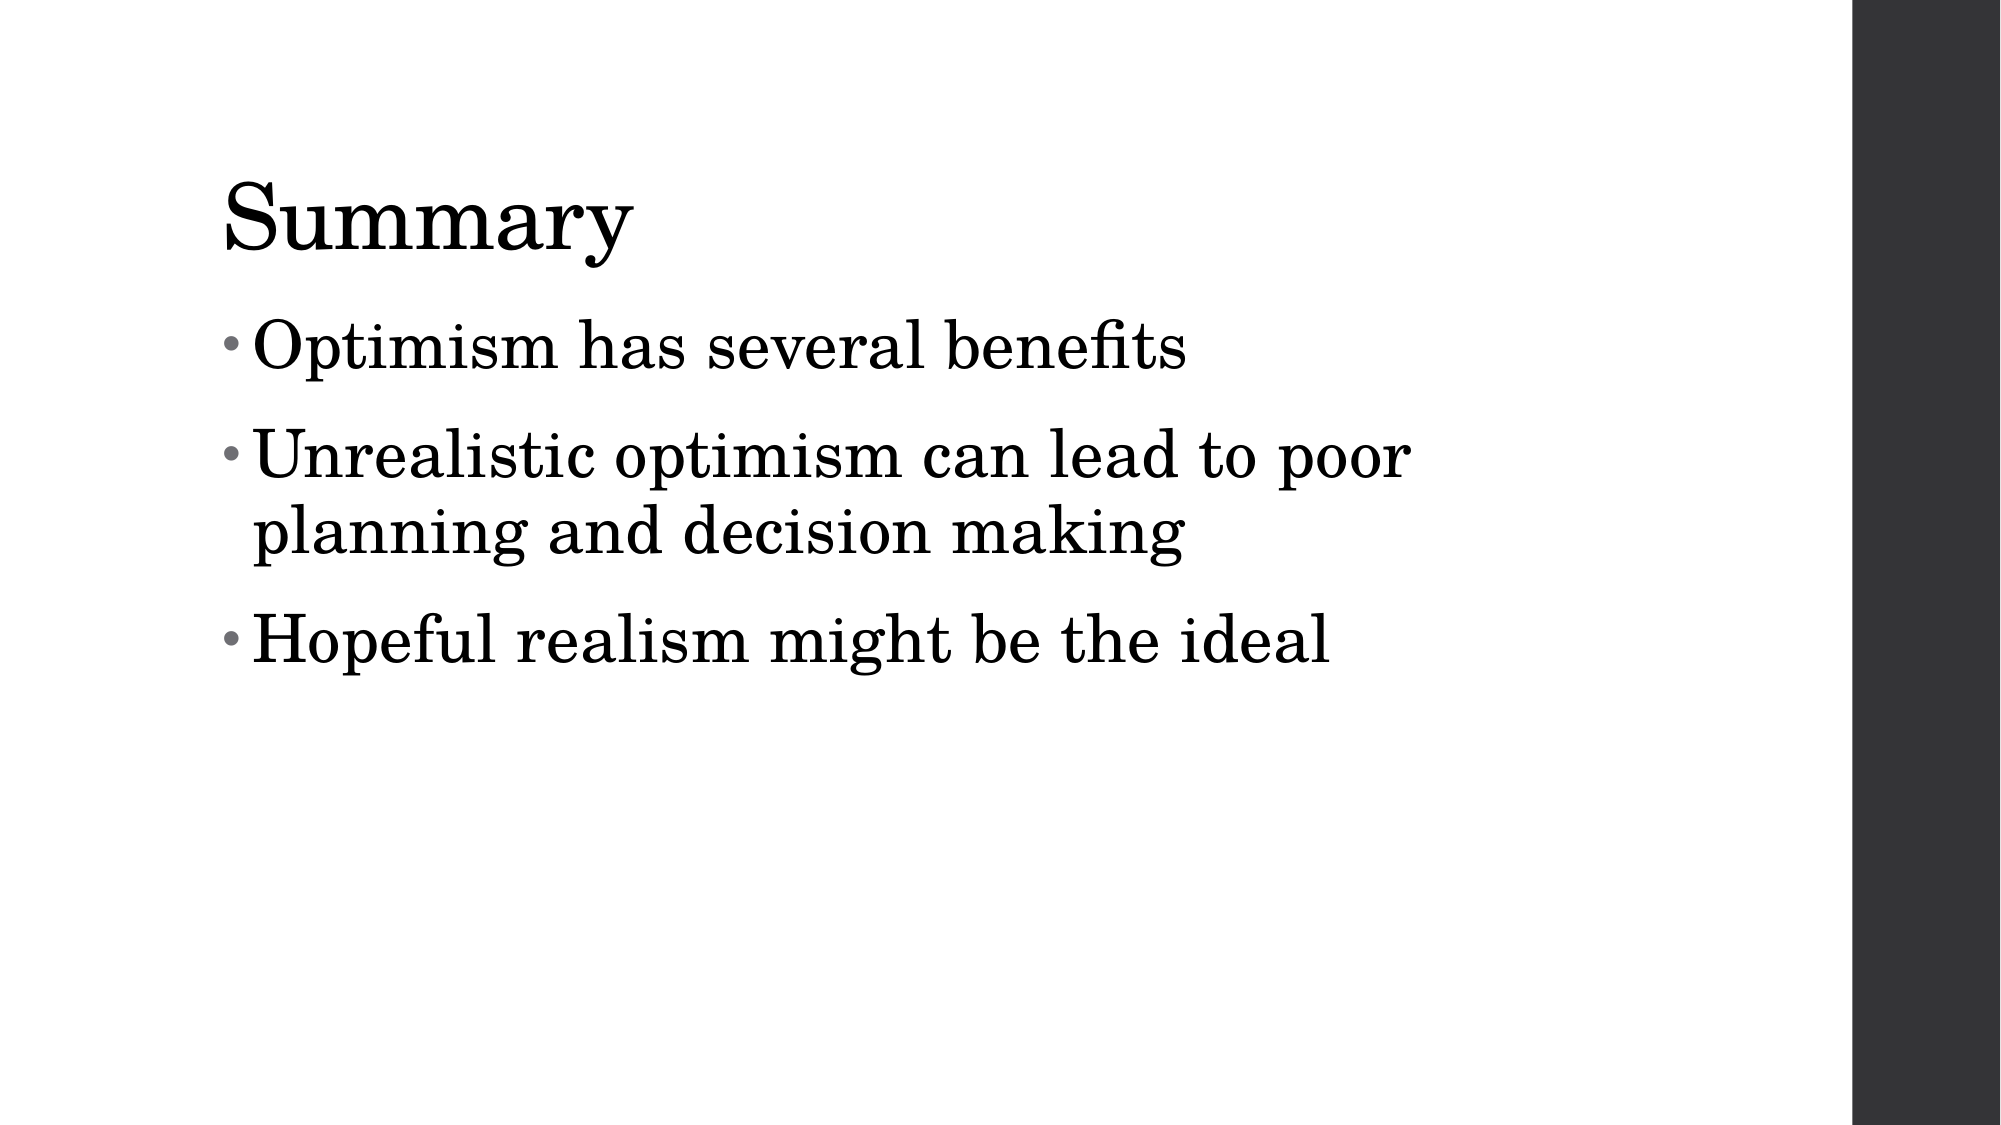

# Summary
Optimism has several benefits
Unrealistic optimism can lead to poor planning and decision making
Hopeful realism might be the ideal